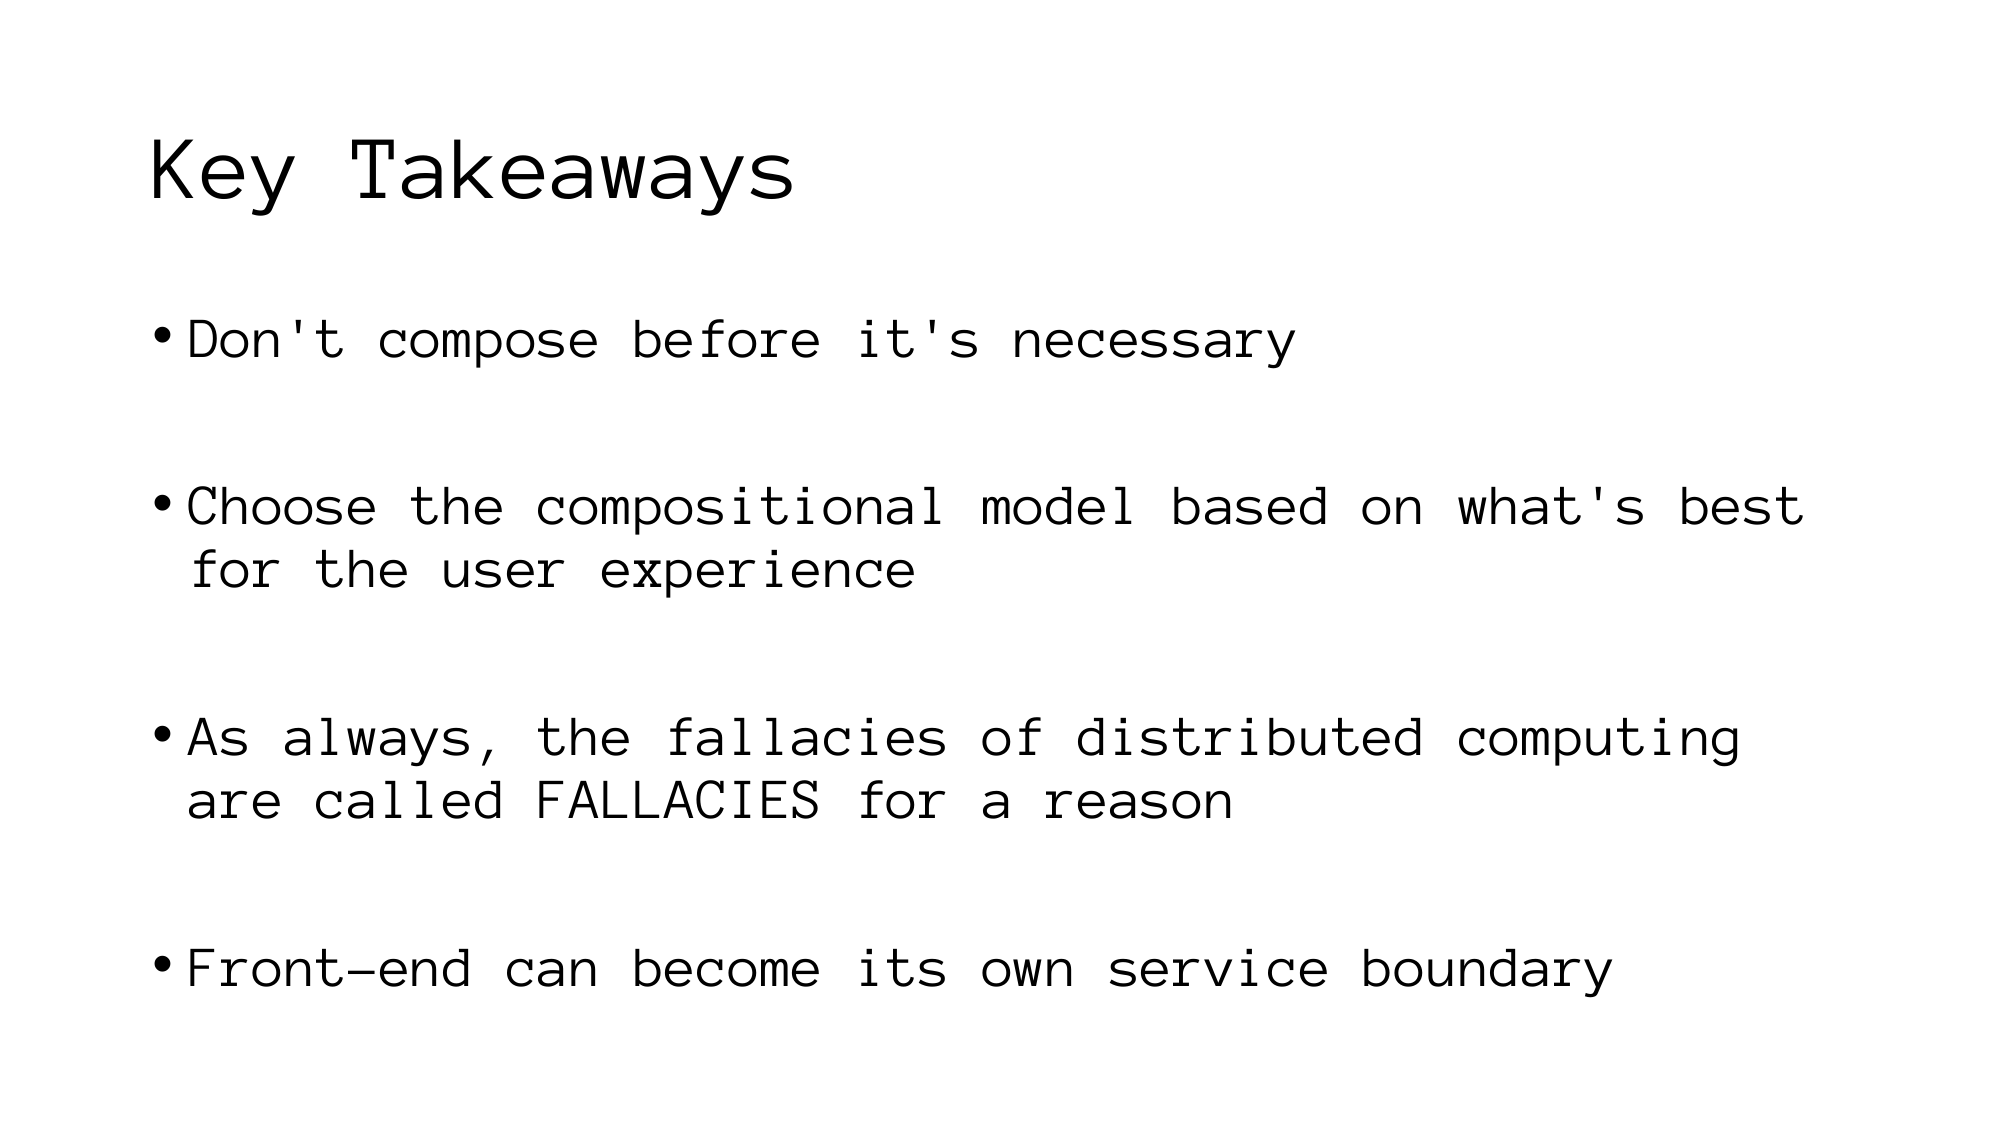

# Key Takeaways
Don't compose before it's necessary

Choose the compositional model based on what's best for the user experience

As always, the fallacies of distributed computing are called FALLACIES for a reason

Front-end can become its own service boundary